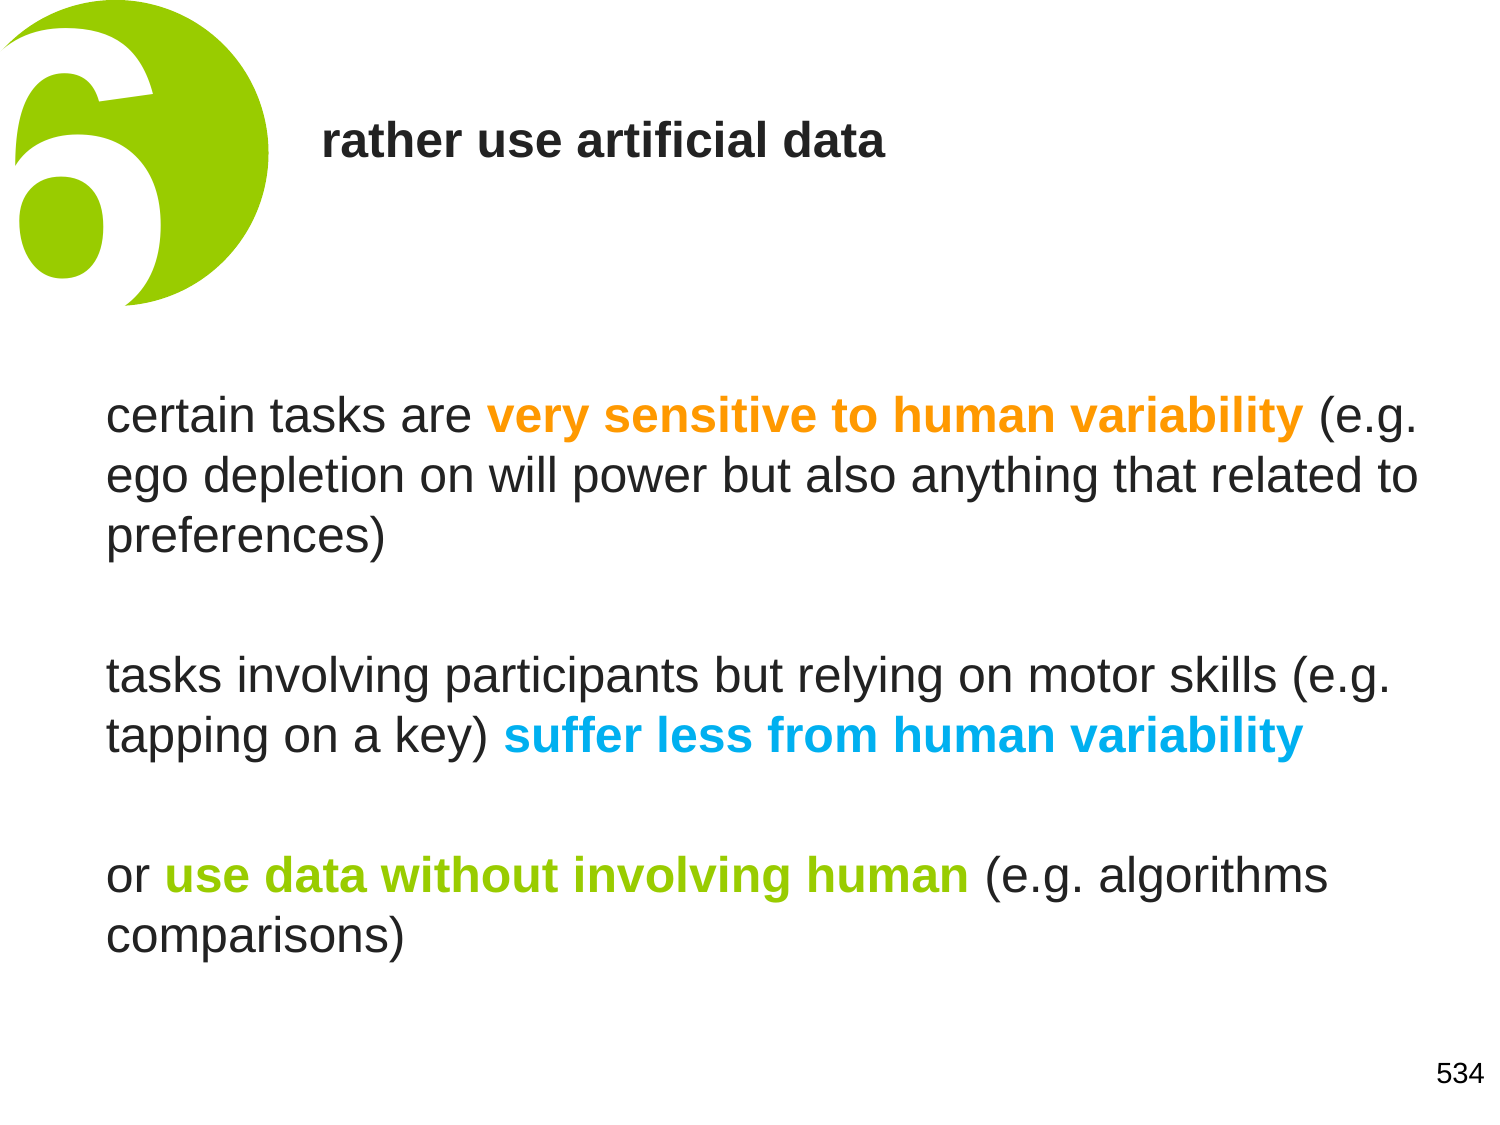

6

rather use artificial data
certain tasks are very sensitive to human variability (e.g. ego depletion on will power but also anything that related to preferences)

tasks involving participants but relying on motor skills (e.g. tapping on a key) suffer less from human variability

or use data without involving human (e.g. algorithms comparisons)

534